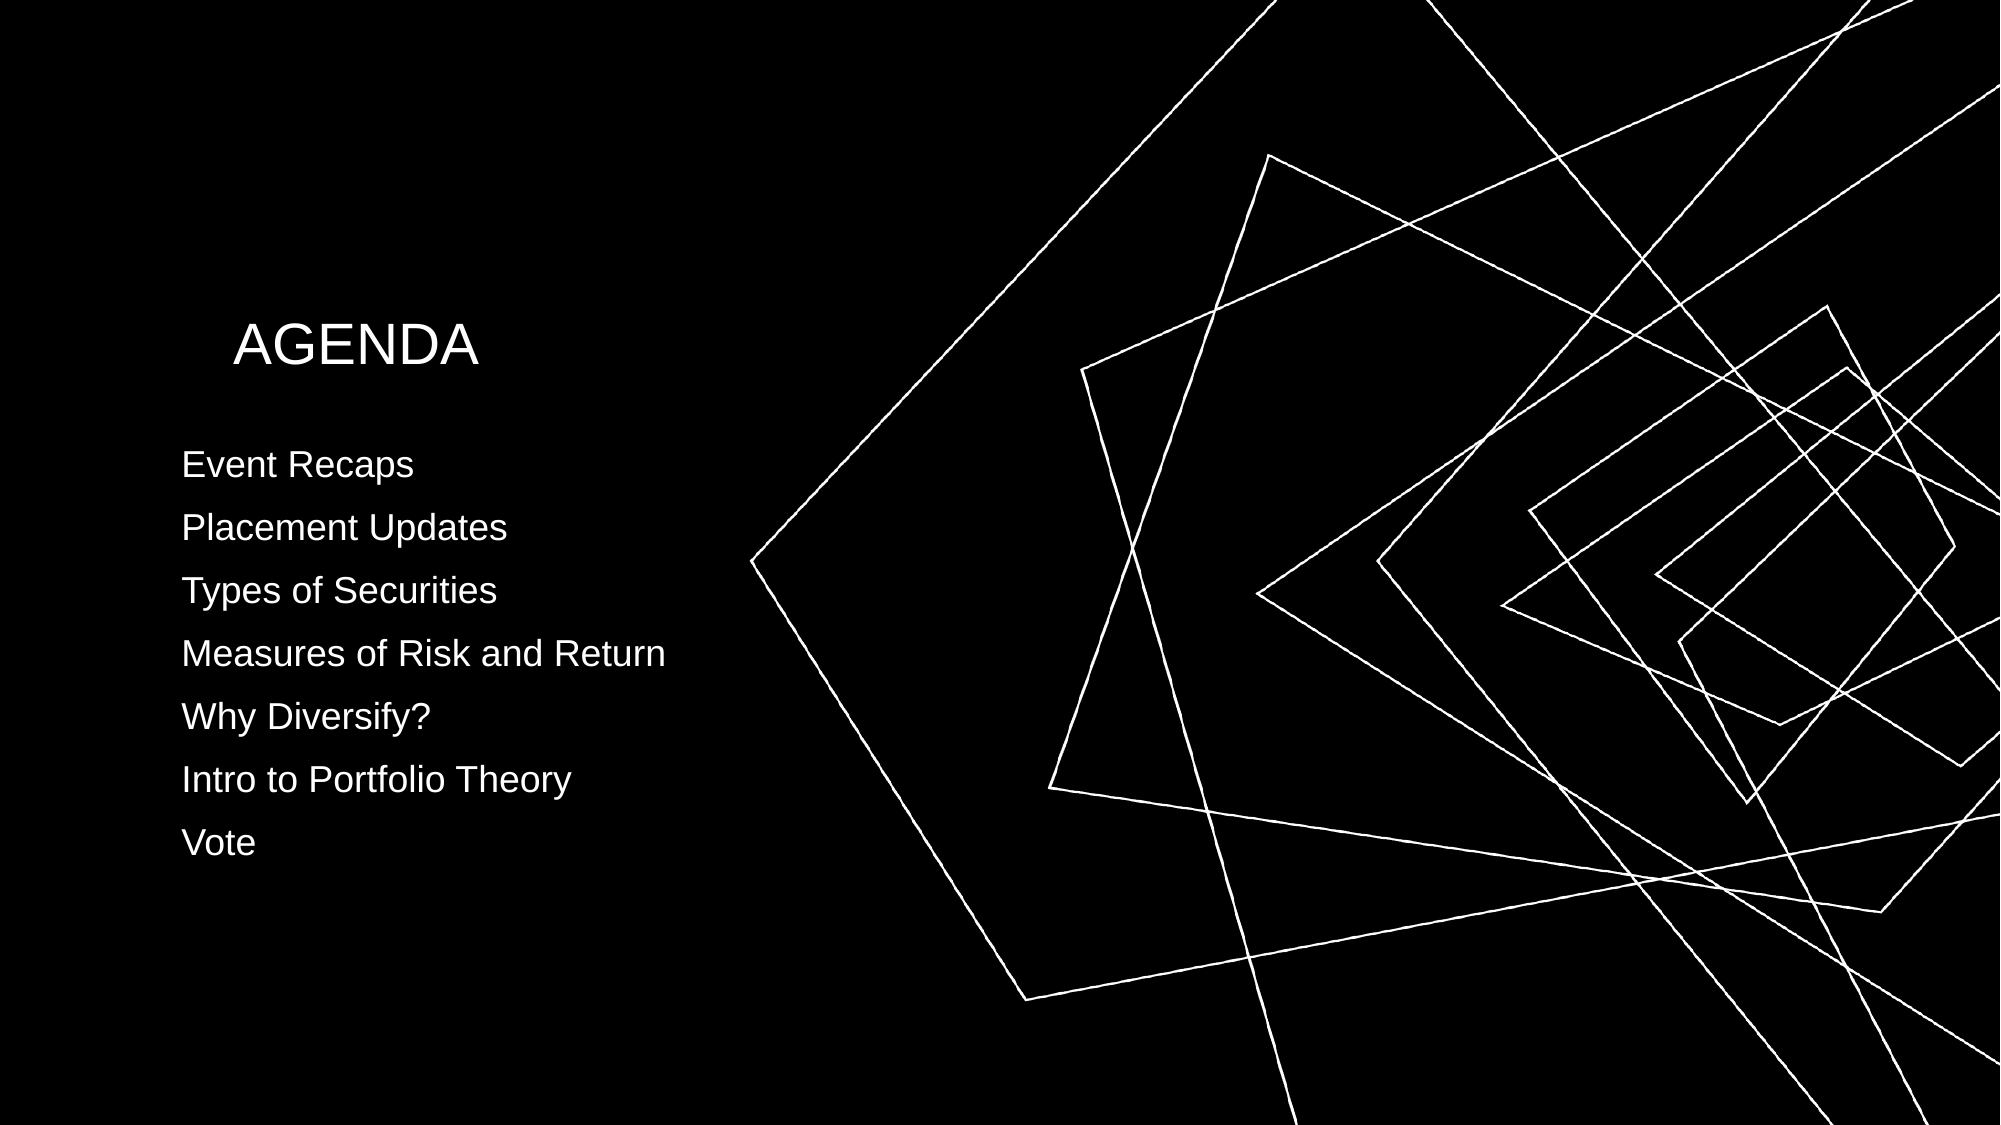

# AGENDA
Event Recaps
Placement Updates
Types of Securities
Measures of Risk and Return
Why Diversify?
Intro to Portfolio Theory
Vote